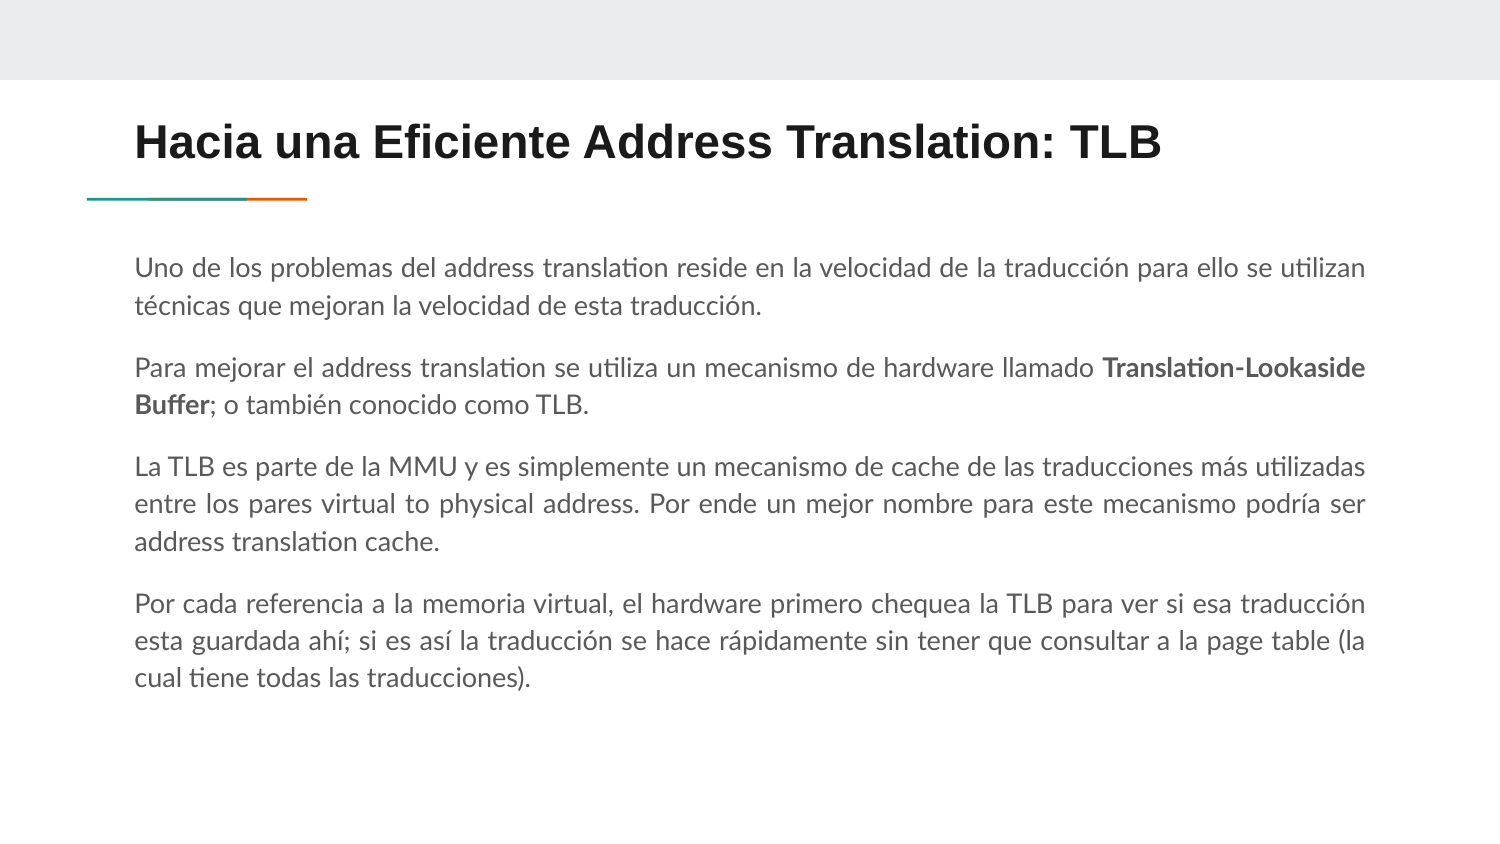

# Hacia una Eficiente Address Translation: TLB
Uno de los problemas del address translation reside en la velocidad de la traducción para ello se utilizan técnicas que mejoran la velocidad de esta traducción.
Para mejorar el address translation se utiliza un mecanismo de hardware llamado Translation-Lookaside Buffer; o también conocido como TLB.
La TLB es parte de la MMU y es simplemente un mecanismo de cache de las traducciones más utilizadas entre los pares virtual to physical address. Por ende un mejor nombre para este mecanismo podría ser address translation cache.
Por cada referencia a la memoria virtual, el hardware primero chequea la TLB para ver si esa traducción esta guardada ahí; si es así la traducción se hace rápidamente sin tener que consultar a la page table (la cual tiene todas las traducciones).